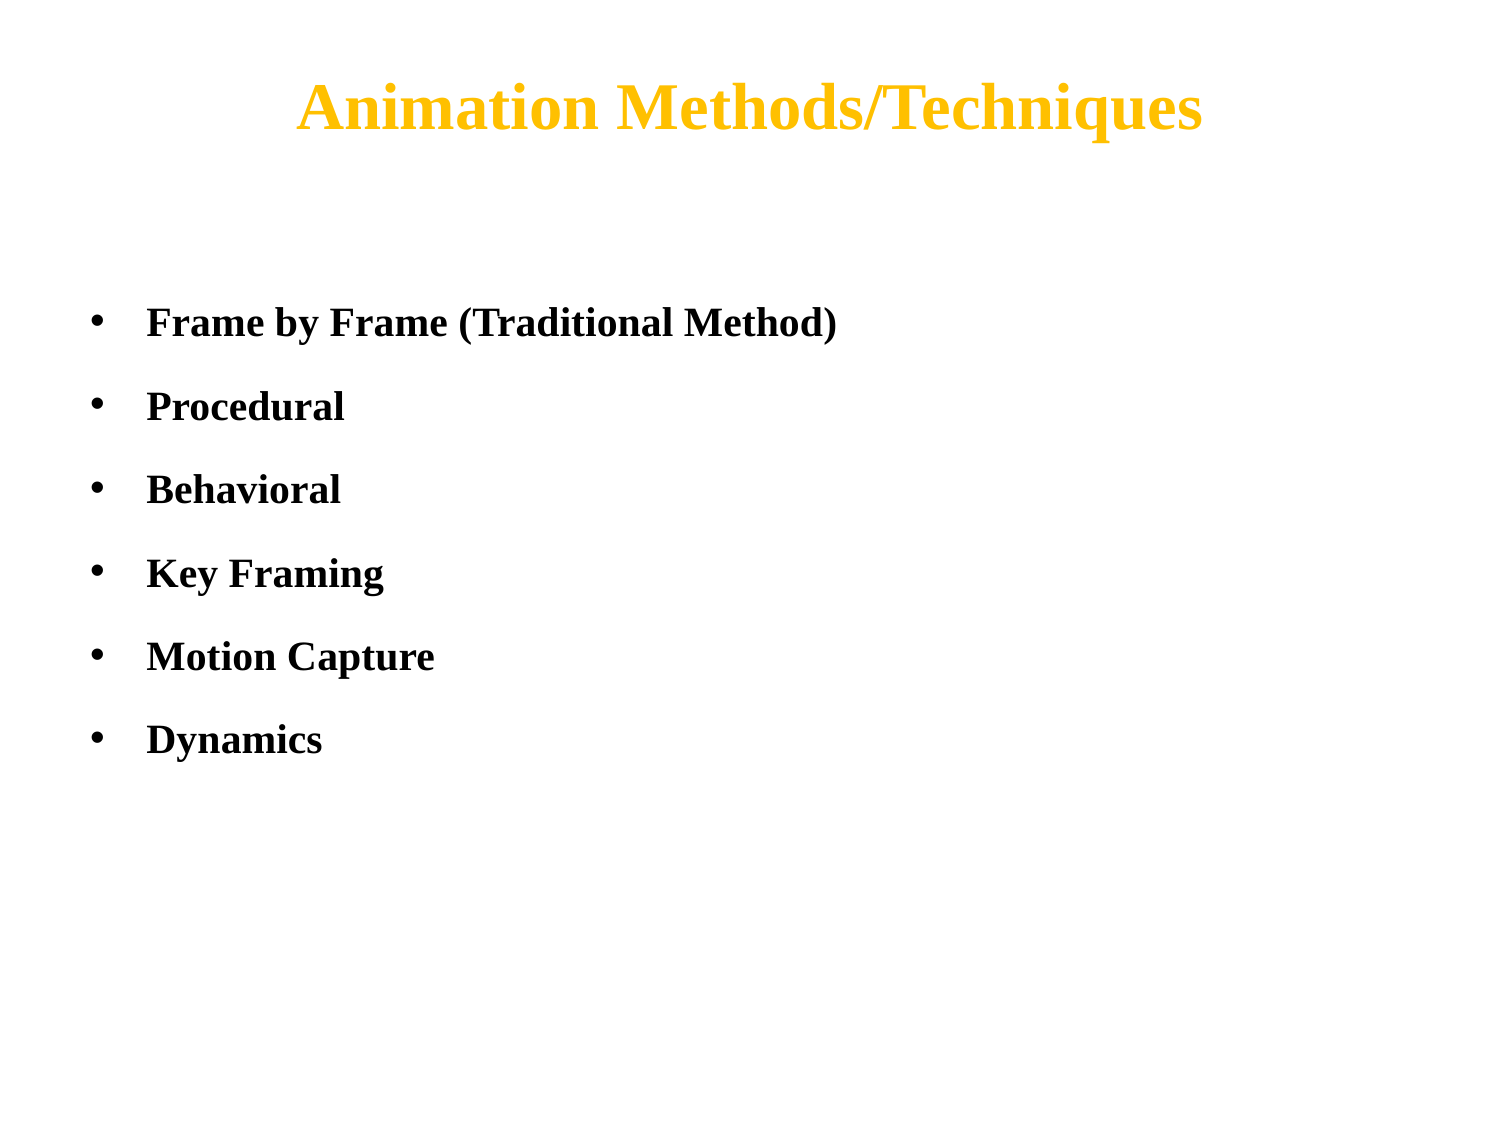

# Animation Methods/Techniques
Frame by Frame (Traditional Method)
Procedural
Behavioral
Key Framing
Motion Capture
Dynamics